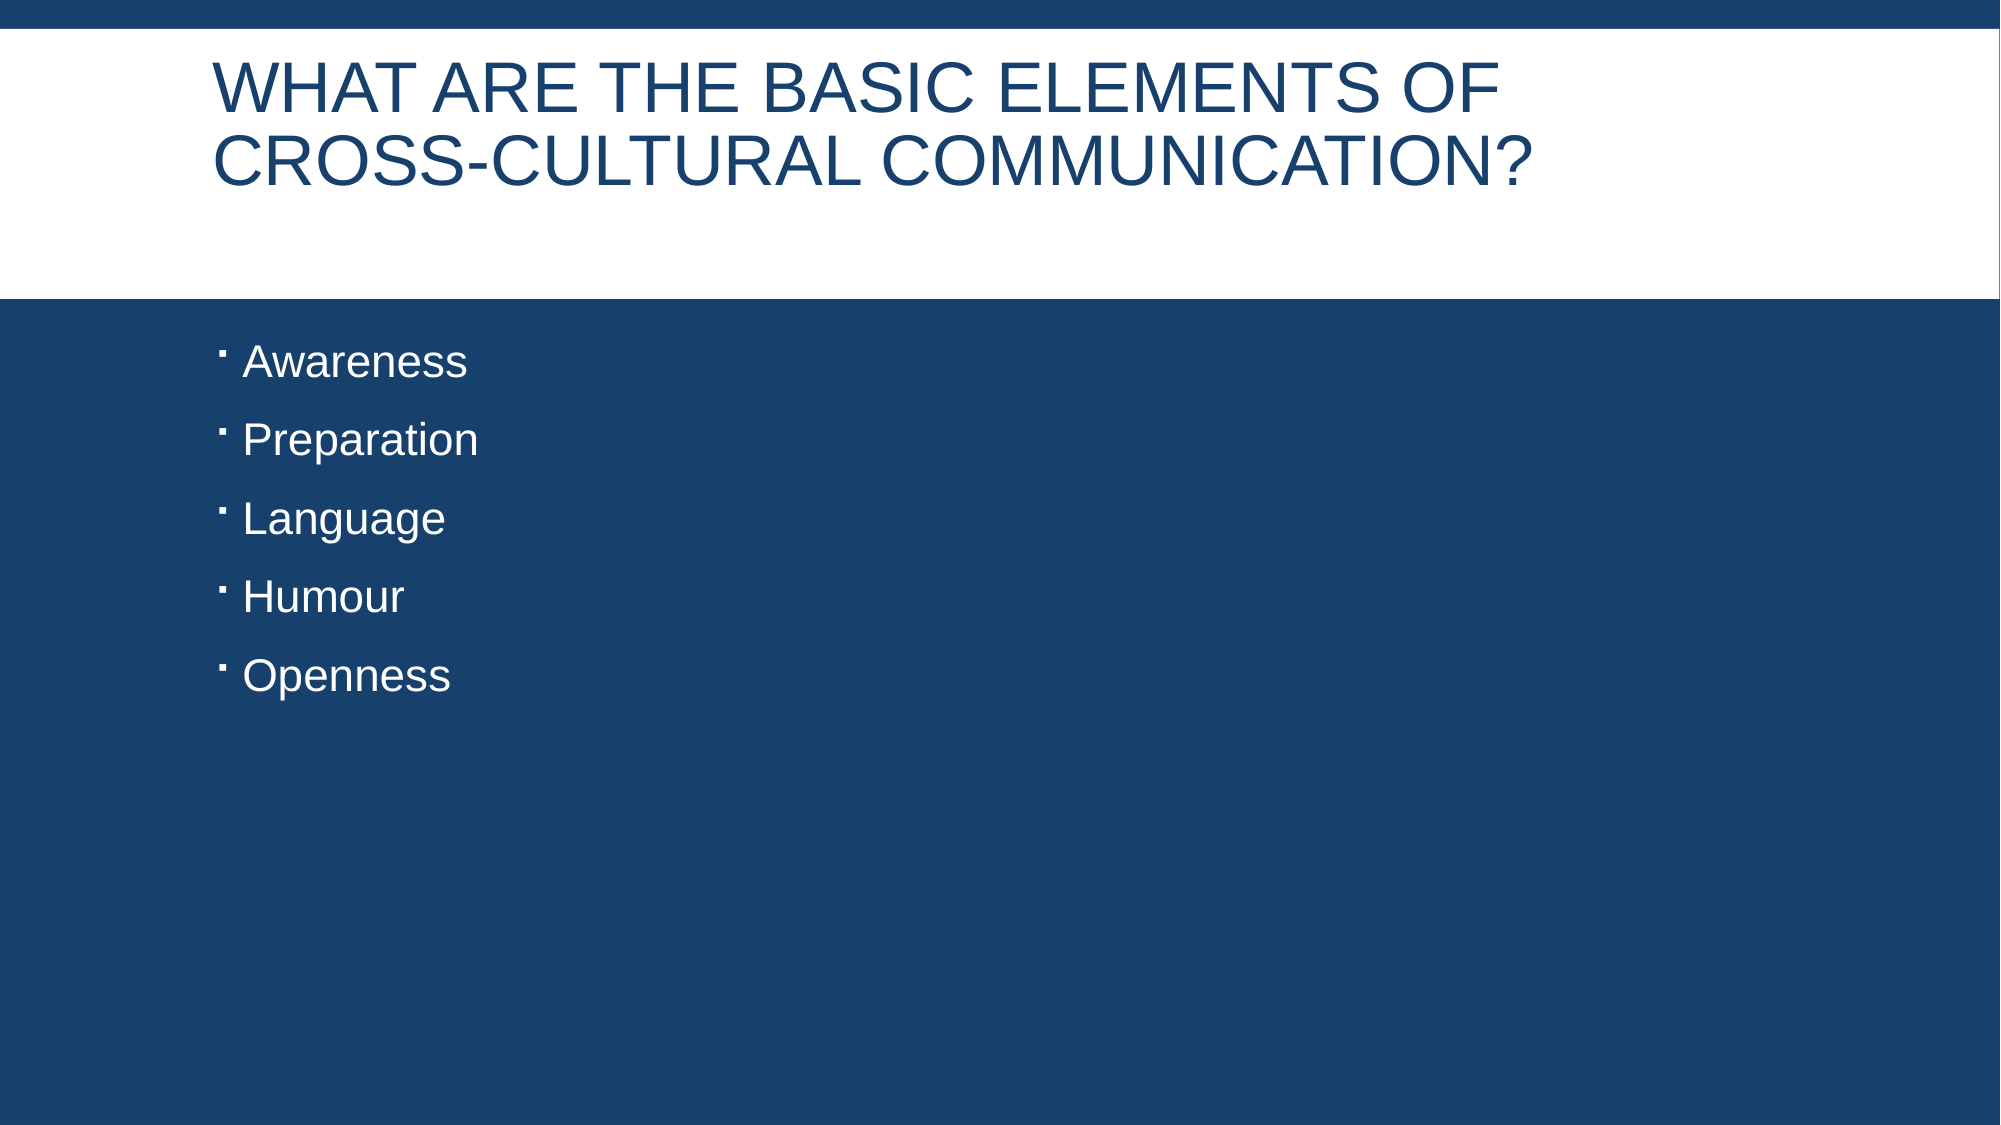

# What are the basic elements of cross-cultural communication?
Awareness
Preparation
Language
Humour
Openness